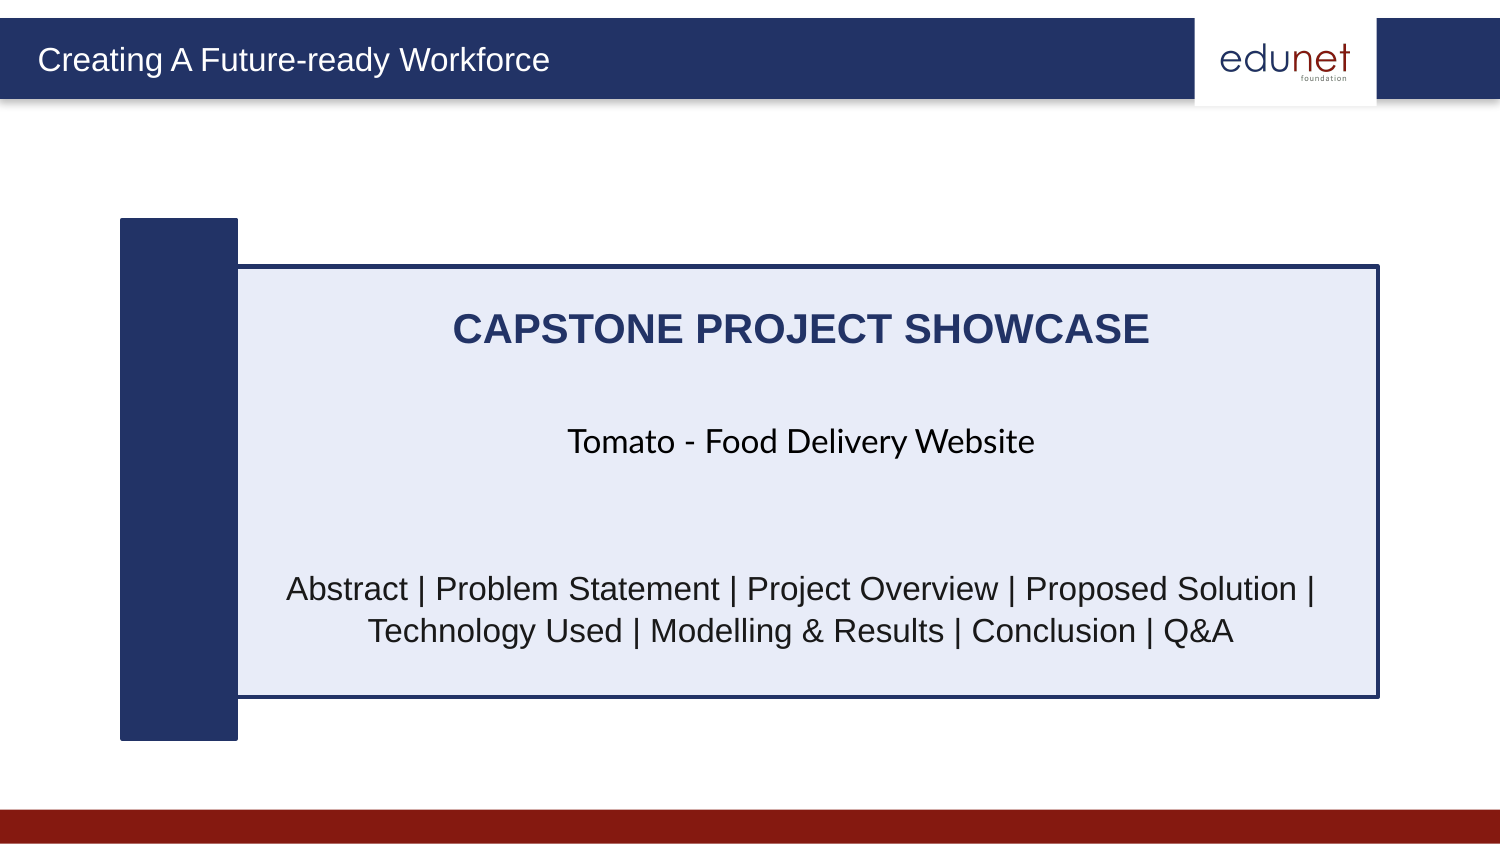

CAPSTONE PROJECT SHOWCASE
Tomato - Food Delivery Website
Abstract | Problem Statement | Project Overview | Proposed Solution | Technology Used | Modelling & Results | Conclusion | Q&A